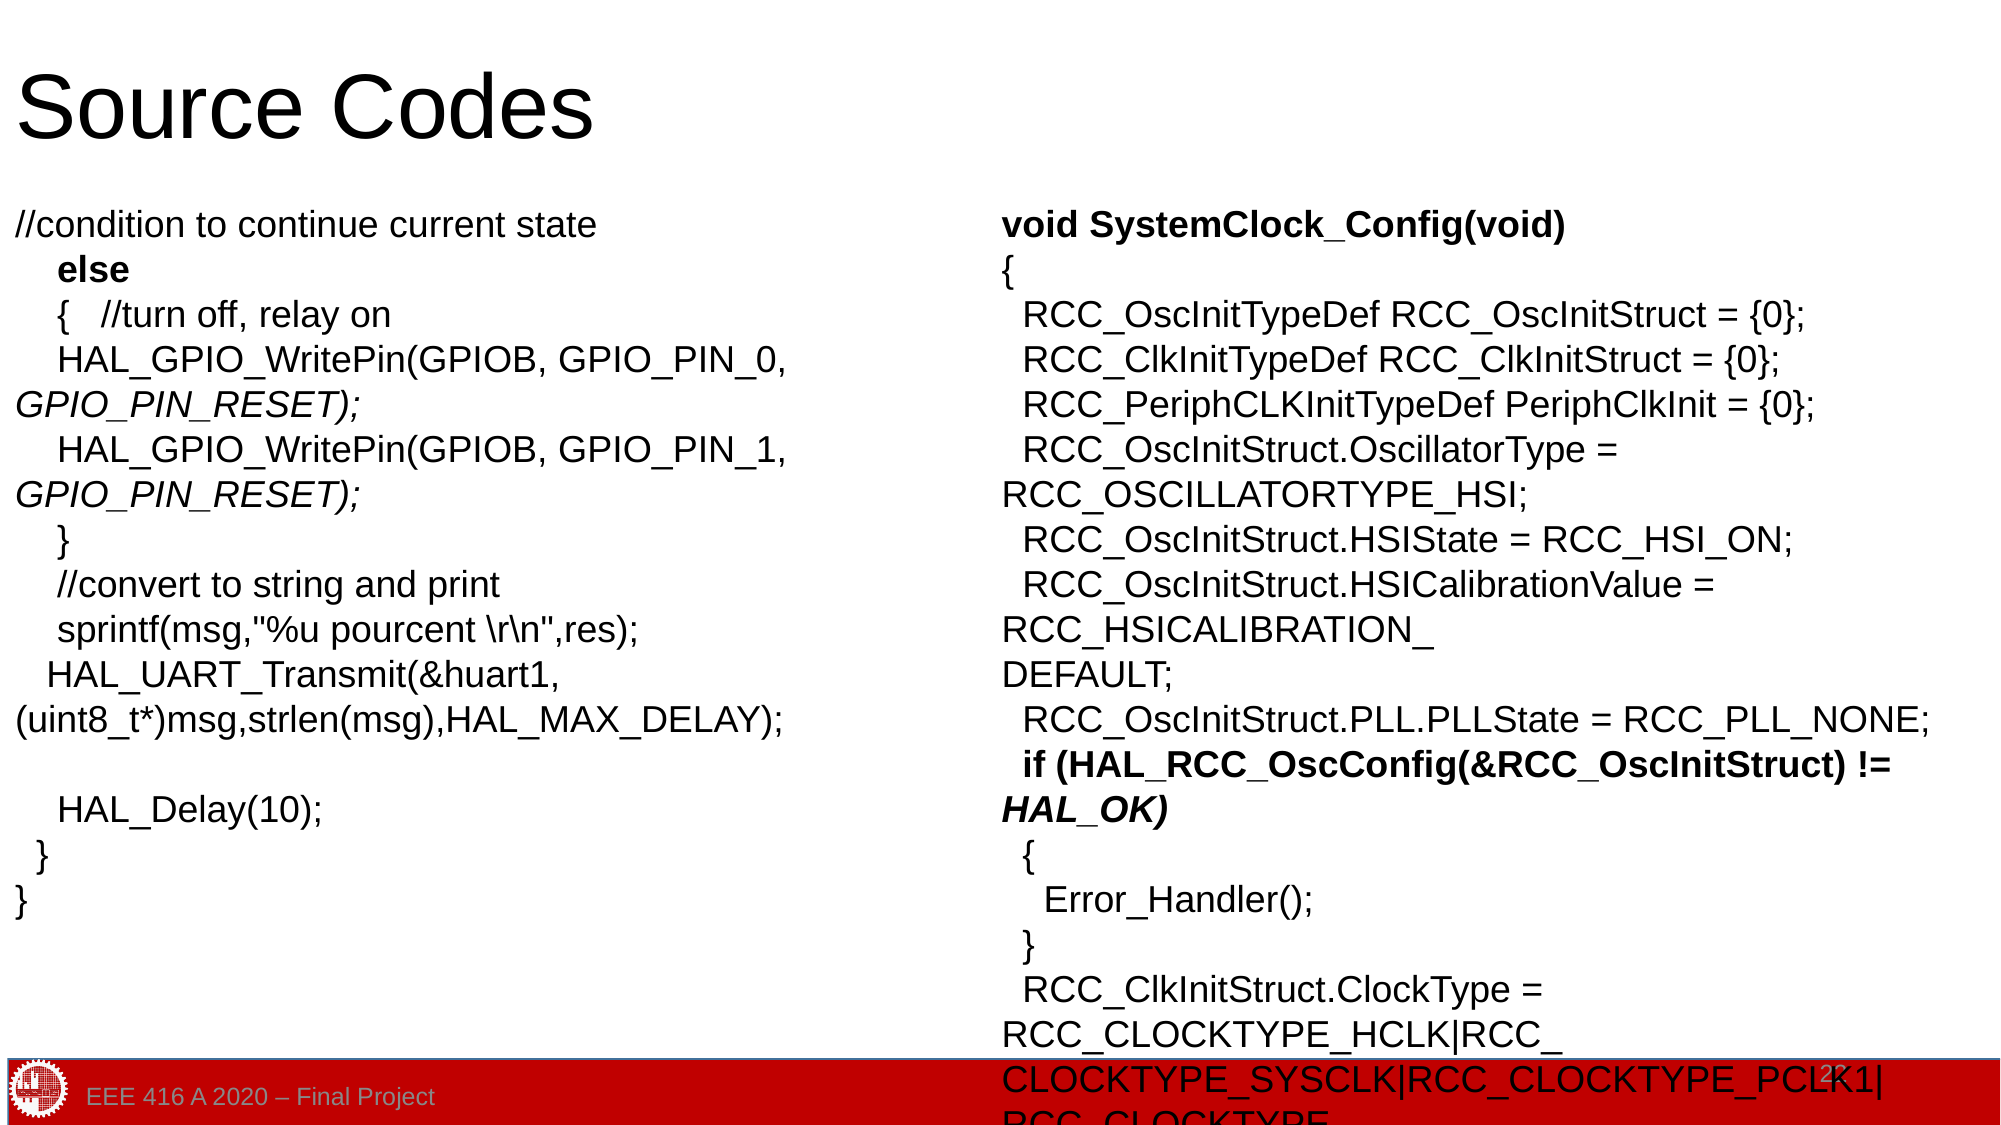

# Source Codes
//condition to continue current state
    else
    {   //turn off, relay on
    HAL_GPIO_WritePin(GPIOB, GPIO_PIN_0, GPIO_PIN_RESET);
    HAL_GPIO_WritePin(GPIOB, GPIO_PIN_1, GPIO_PIN_RESET);
    }
    //convert to string and print
    sprintf(msg,"%u pourcent \r\n",res);
   HAL_UART_Transmit(&huart1,(uint8_t*)msg,strlen(msg),HAL_MAX_DELAY);

    HAL_Delay(10);
  }
}
void SystemClock_Config(void)
{
  RCC_OscInitTypeDef RCC_OscInitStruct = {0};
  RCC_ClkInitTypeDef RCC_ClkInitStruct = {0};
  RCC_PeriphCLKInitTypeDef PeriphClkInit = {0};
  RCC_OscInitStruct.OscillatorType = RCC_OSCILLATORTYPE_HSI;
  RCC_OscInitStruct.HSIState = RCC_HSI_ON;
  RCC_OscInitStruct.HSICalibrationValue = RCC_HSICALIBRATION_
DEFAULT;
  RCC_OscInitStruct.PLL.PLLState = RCC_PLL_NONE;
  if (HAL_RCC_OscConfig(&RCC_OscInitStruct) != HAL_OK)
  {
    Error_Handler();
  }
  RCC_ClkInitStruct.ClockType = RCC_CLOCKTYPE_HCLK|RCC_
CLOCKTYPE_SYSCLK|RCC_CLOCKTYPE_PCLK1|RCC_CLOCKTYPE_
PCLK2;
  RCC_ClkInitStruct.SYSCLKSource = RCC_SYSCLKSOURCE_HSI;
  RCC_ClkInitStruct.AHBCLKDivider = RCC_SYSCLK_DIV1;

22
EEE 416 A 2020 – Final Project